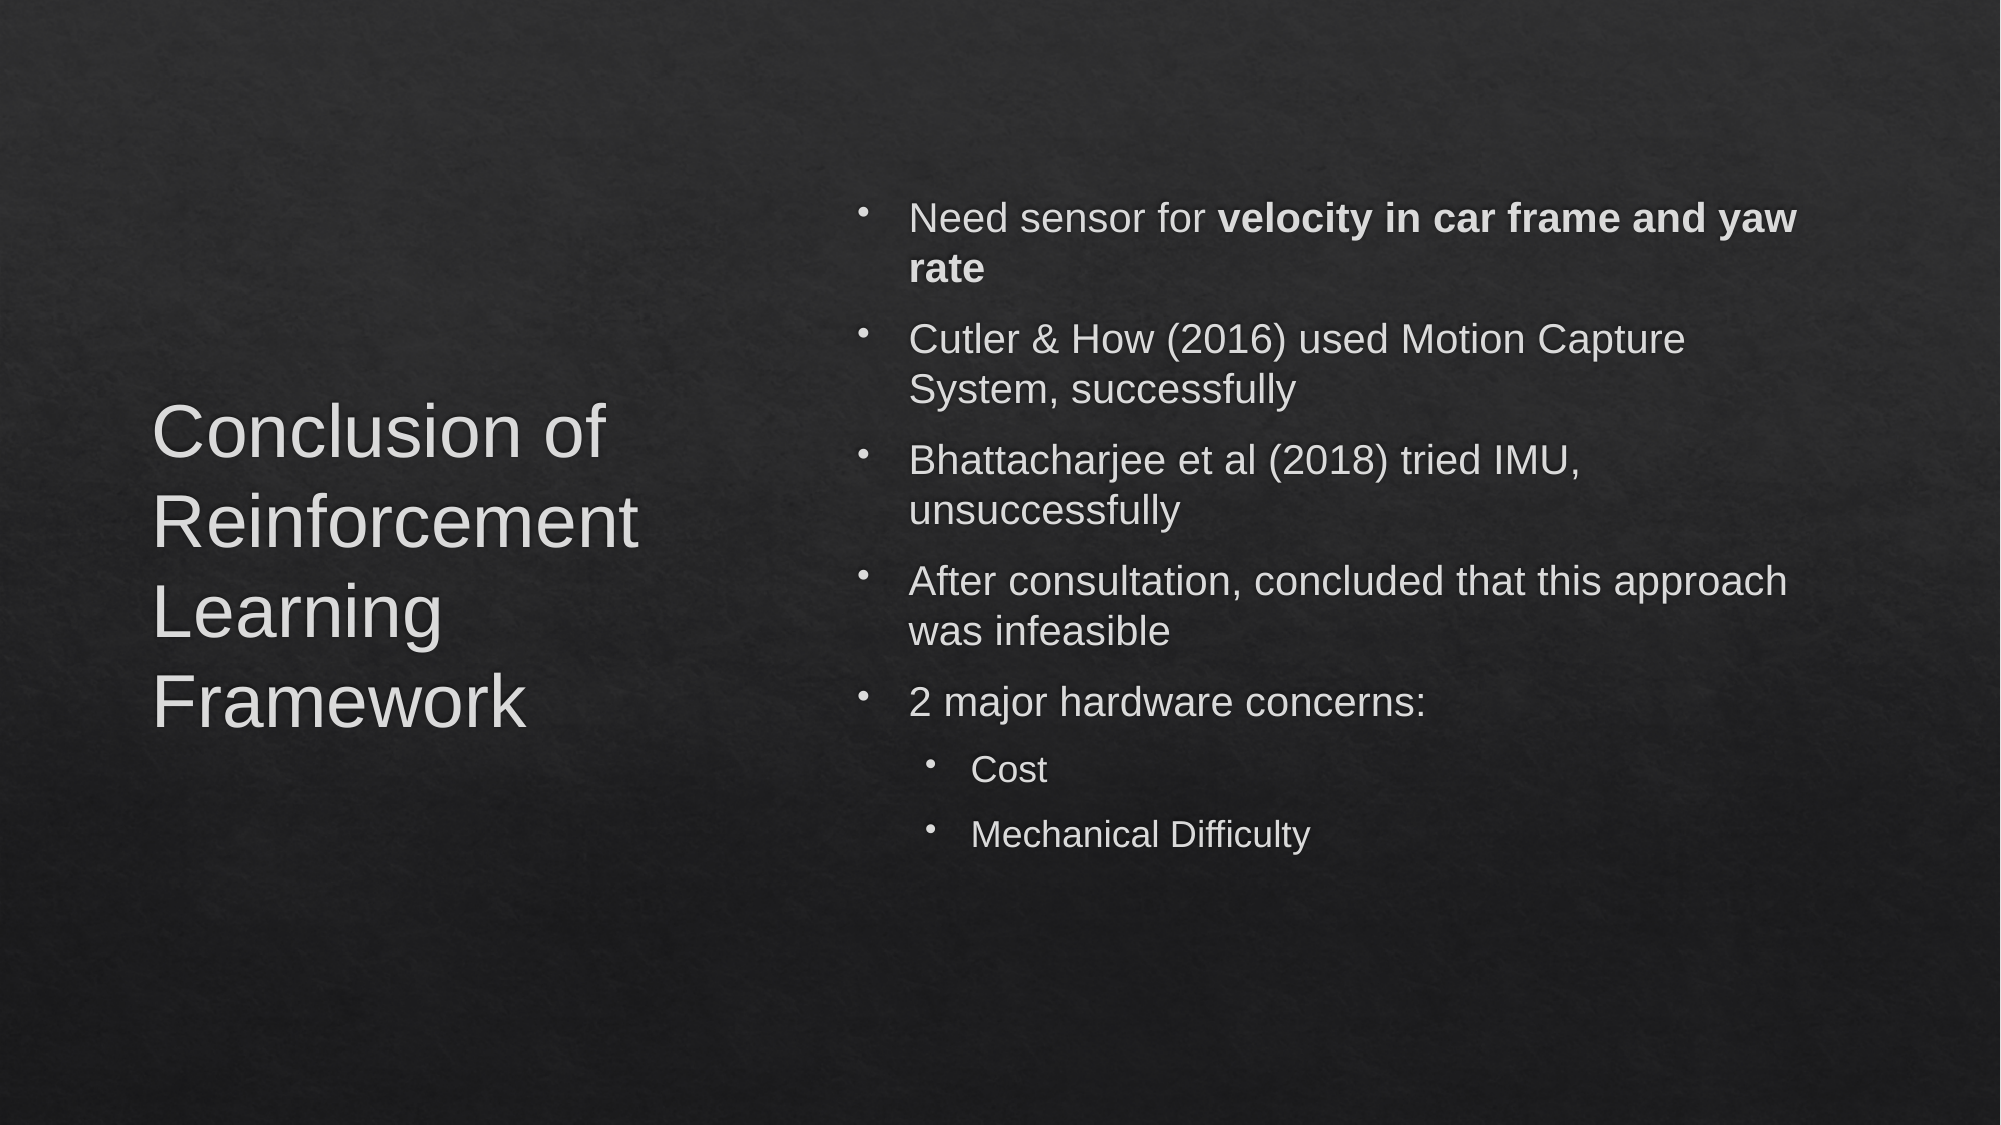

# Conclusion of Reinforcement Learning Framework
Need sensor for velocity in car frame and yaw rate
Cutler & How (2016) used Motion Capture System, successfully
Bhattacharjee et al (2018) tried IMU, unsuccessfully
After consultation, concluded that this approach was infeasible
2 major hardware concerns:
Cost
Mechanical Difficulty